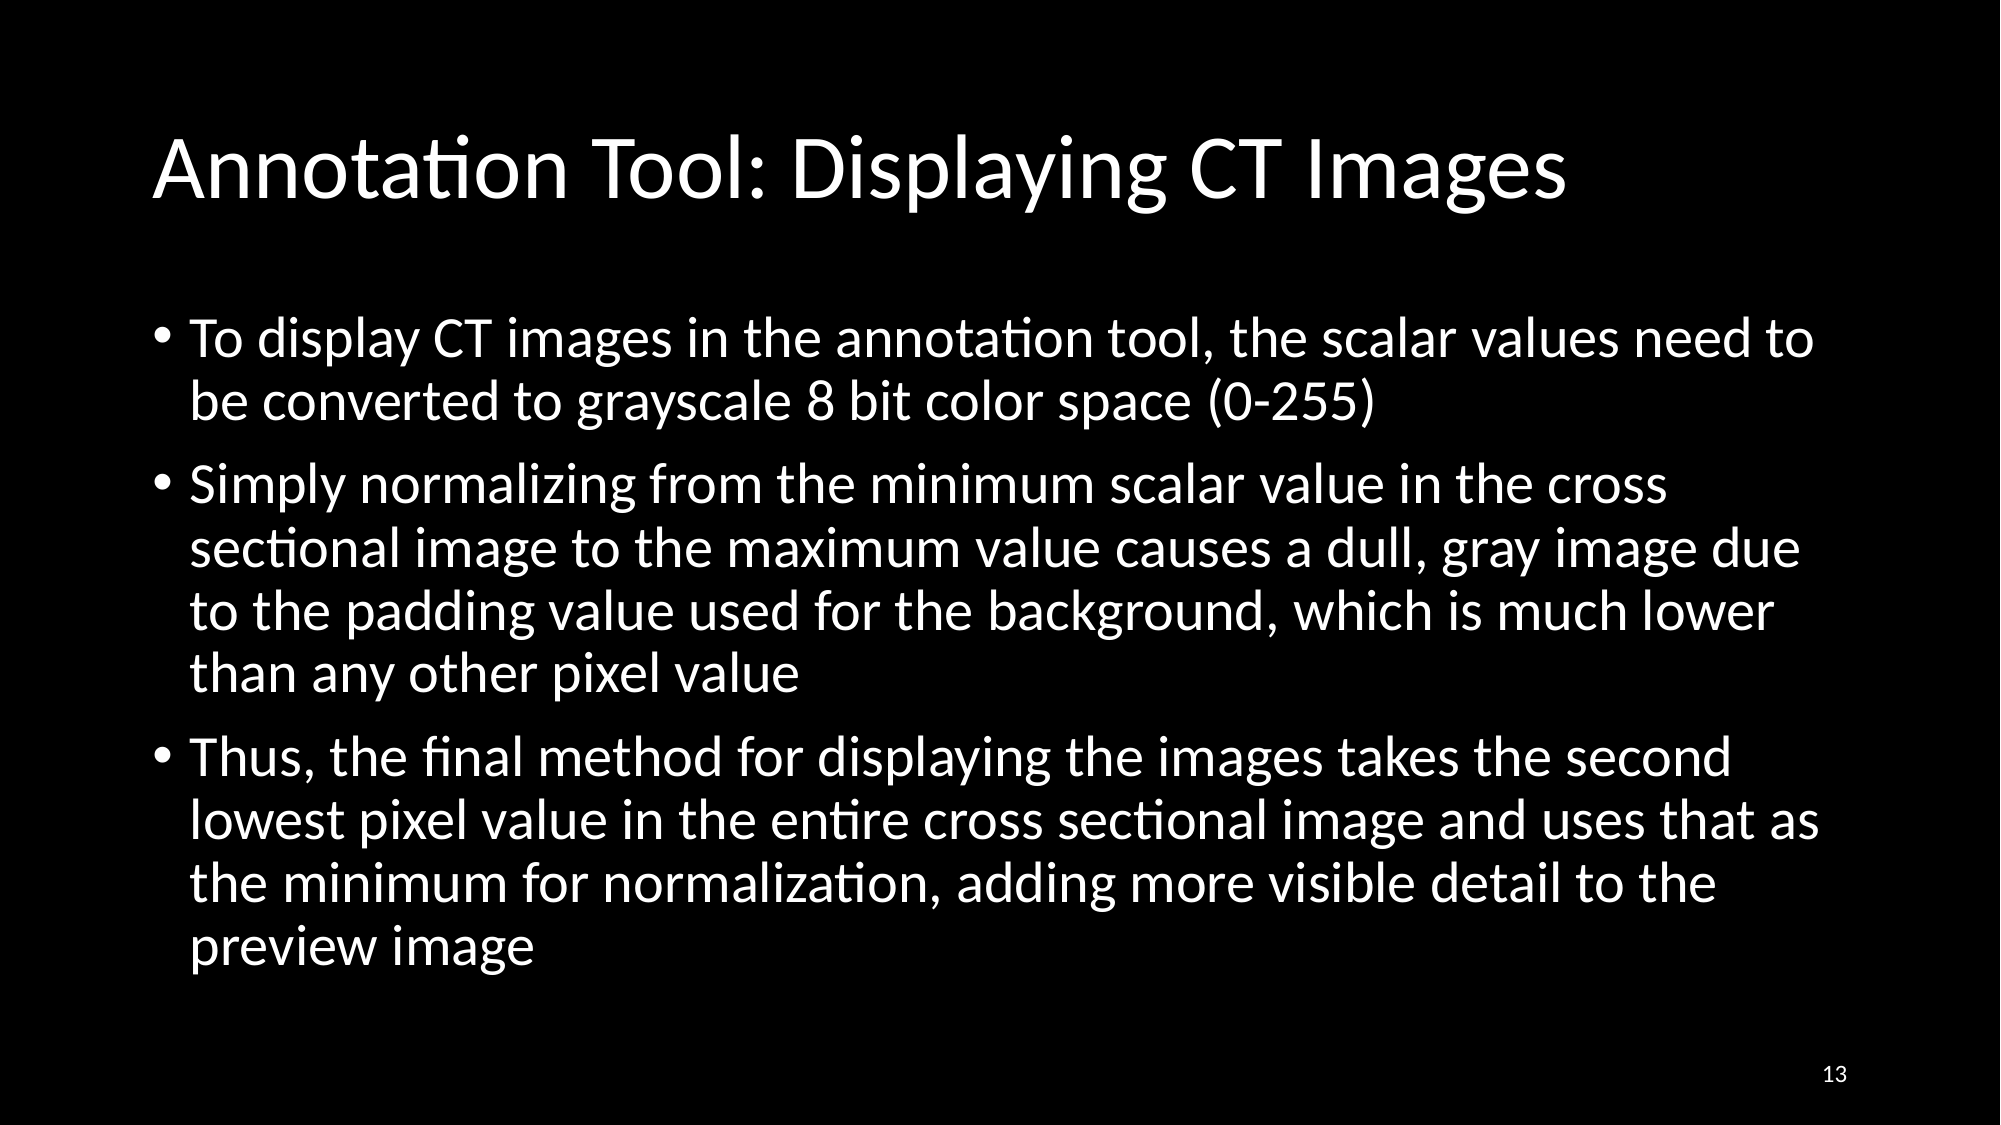

# Annotation Tool: Displaying CT Images
To display CT images in the annotation tool, the scalar values need to be converted to grayscale 8 bit color space (0-255)
Simply normalizing from the minimum scalar value in the cross sectional image to the maximum value causes a dull, gray image due to the padding value used for the background, which is much lower than any other pixel value
Thus, the final method for displaying the images takes the second lowest pixel value in the entire cross sectional image and uses that as the minimum for normalization, adding more visible detail to the preview image
13